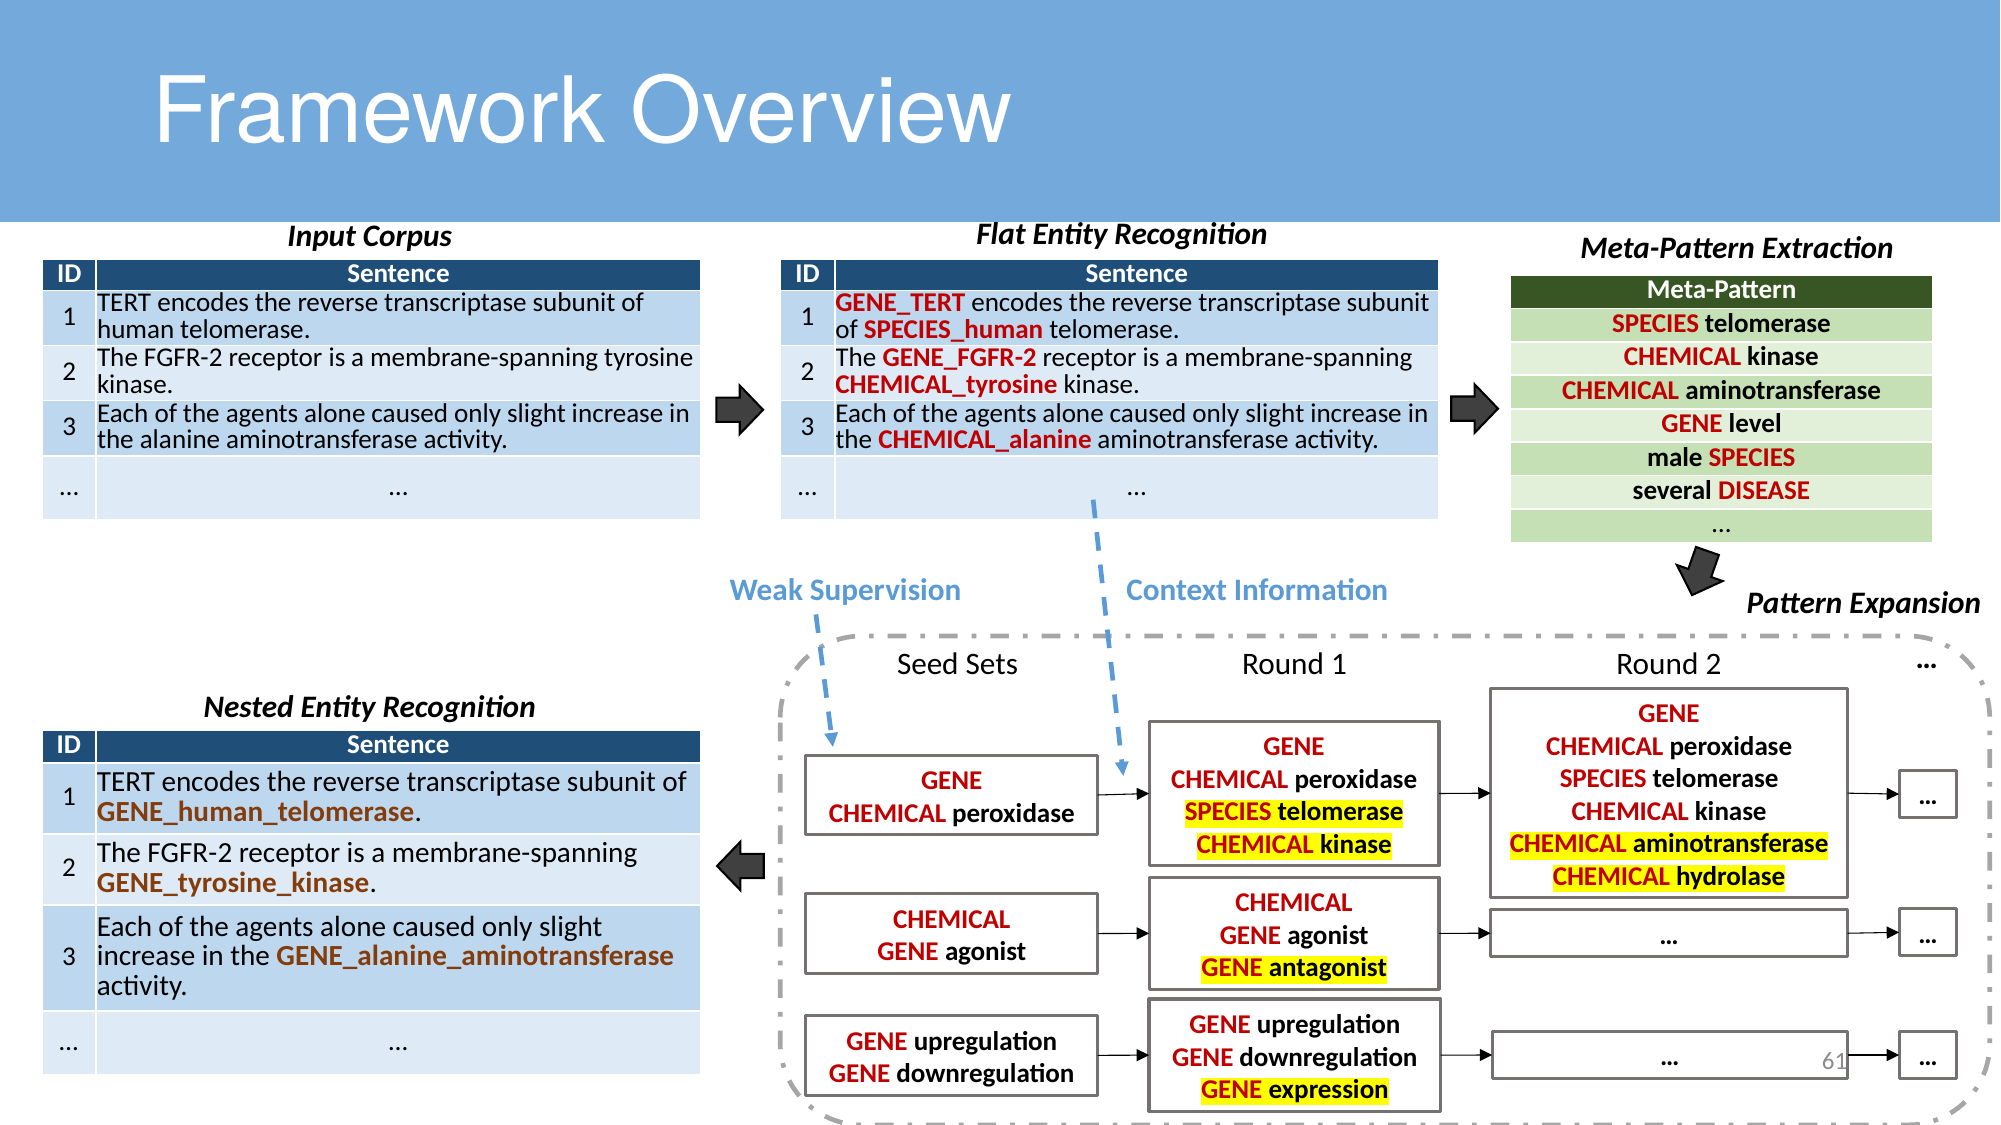

# Framework Overview
Flat Entity Recognition
Input Corpus
Meta-Pattern Extraction
| ID | Sentence |
| --- | --- |
| 1 | TERT encodes the reverse transcriptase subunit of human telomerase. |
| 2 | The FGFR-2 receptor is a membrane-spanning tyrosine kinase. |
| 3 | Each of the agents alone caused only slight increase in the alanine aminotransferase activity. |
| … | … |
| ID | Sentence |
| --- | --- |
| 1 | GENE\_TERT encodes the reverse transcriptase subunit of SPECIES\_human telomerase. |
| 2 | The GENE\_FGFR-2 receptor is a membrane-spanning CHEMICAL\_tyrosine kinase. |
| 3 | Each of the agents alone caused only slight increase in the CHEMICAL\_alanine aminotransferase activity. |
| … | … |
| Meta-Pattern |
| --- |
| SPECIES telomerase |
| CHEMICAL kinase |
| CHEMICAL aminotransferase |
| GENE level |
| male SPECIES |
| several DISEASE |
| … |

Weak Supervision
Context Information
Pattern Expansion
…
Round 2

Seed Sets
Round 1
Nested Entity Recognition
GENE
CHEMICAL peroxidase
SPECIES telomerase
CHEMICAL kinase
CHEMICAL aminotransferase
CHEMICAL hydrolase
GENE
CHEMICAL peroxidase
SPECIES telomerase
CHEMICAL kinase
| ID | Sentence |
| --- | --- |
| 1 | TERT encodes the reverse transcriptase subunit of GENE\_human\_telomerase. |
| 2 | The FGFR-2 receptor is a membrane-spanning GENE\_tyrosine\_kinase. |
| 3 | Each of the agents alone caused only slight increase in the GENE\_alanine\_aminotransferase activity. |
| … | … |
GENE
CHEMICAL peroxidase
…

CHEMICAL
GENE agonist
GENE antagonist
CHEMICAL
GENE agonist
…
…
GENE upregulation
GENE downregulation
GENE expression
GENE upregulation
GENE downregulation
61
…
…